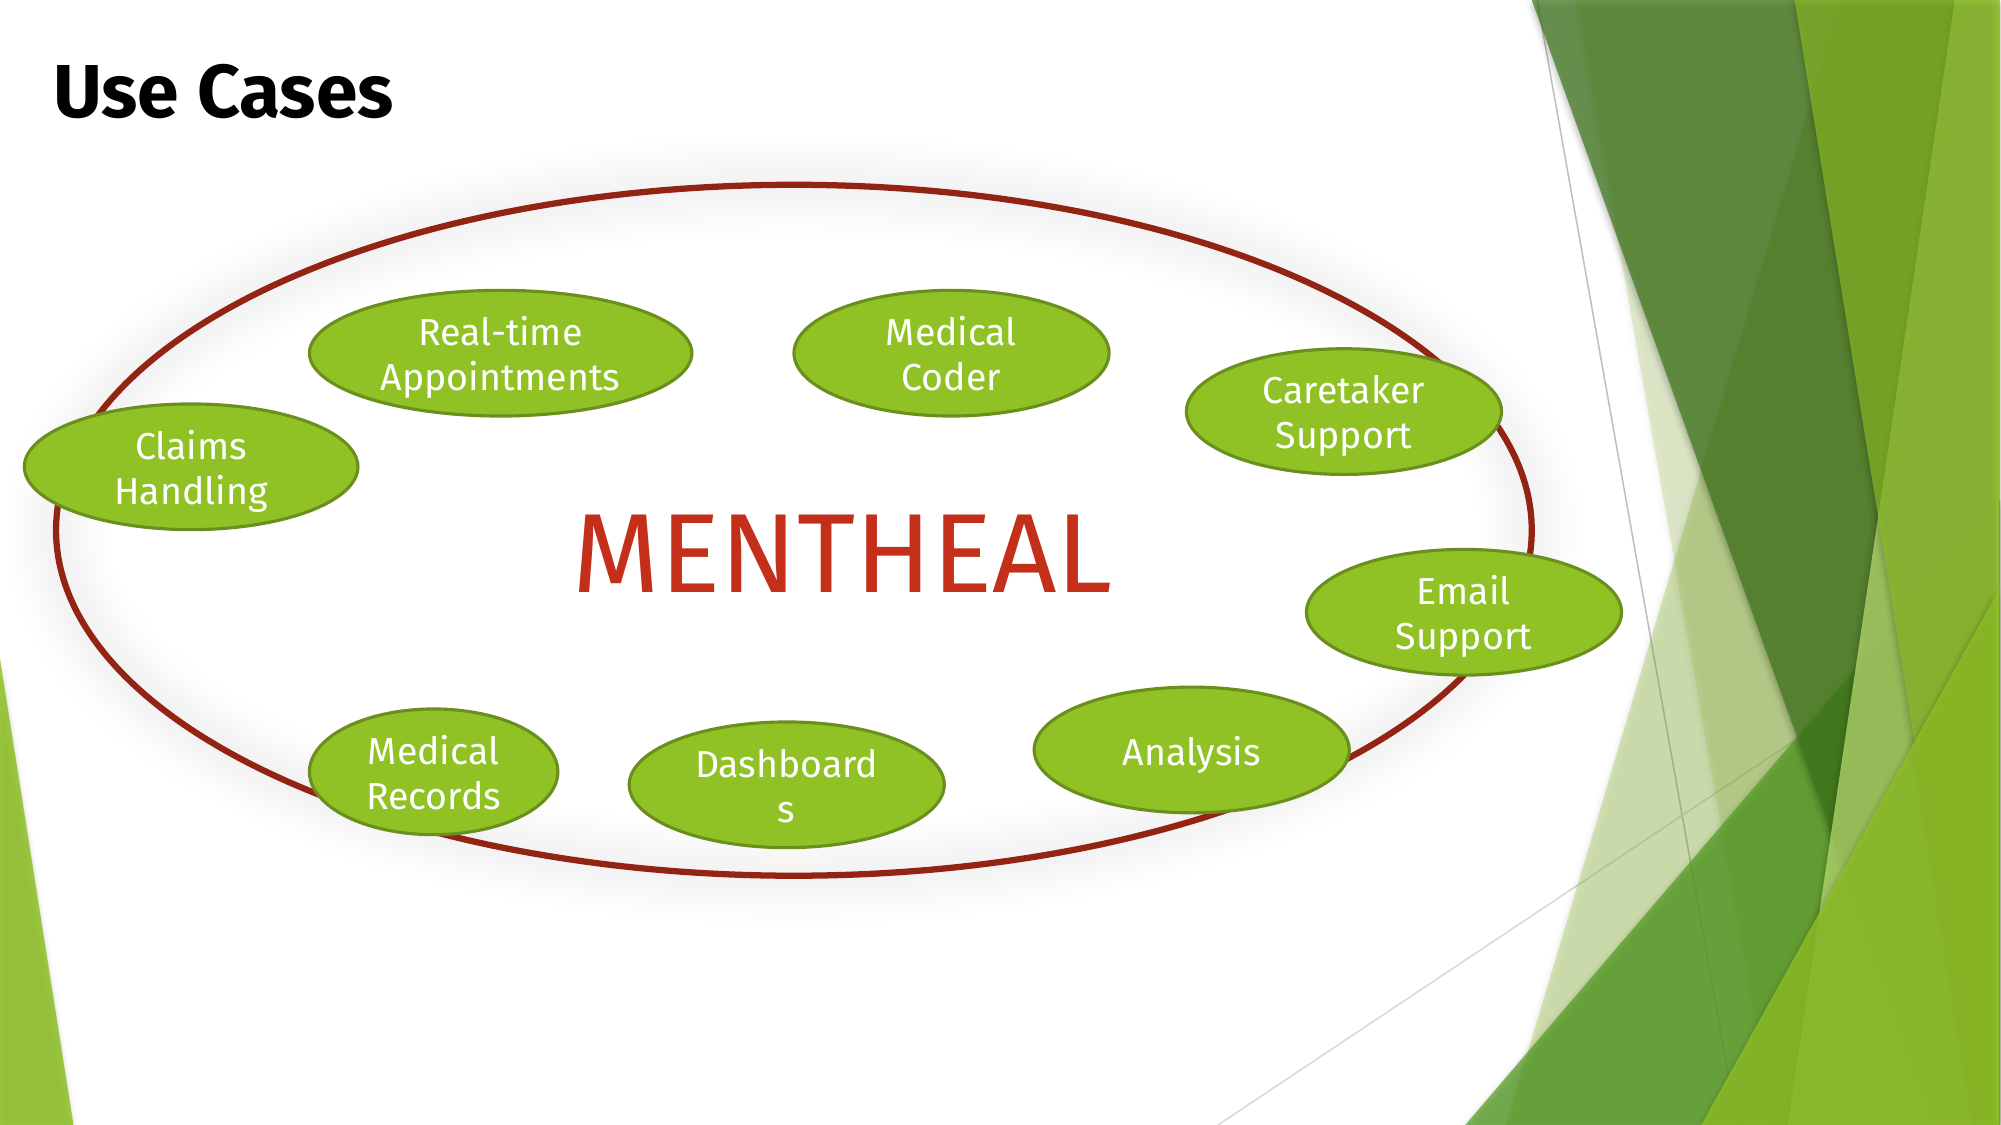

# Use Cases

Real-time Appointments
Medical Coder
Caretaker Support
Claims Handling
MENTHEAL
Email Support
Analysis
Medical Records
Dashboards